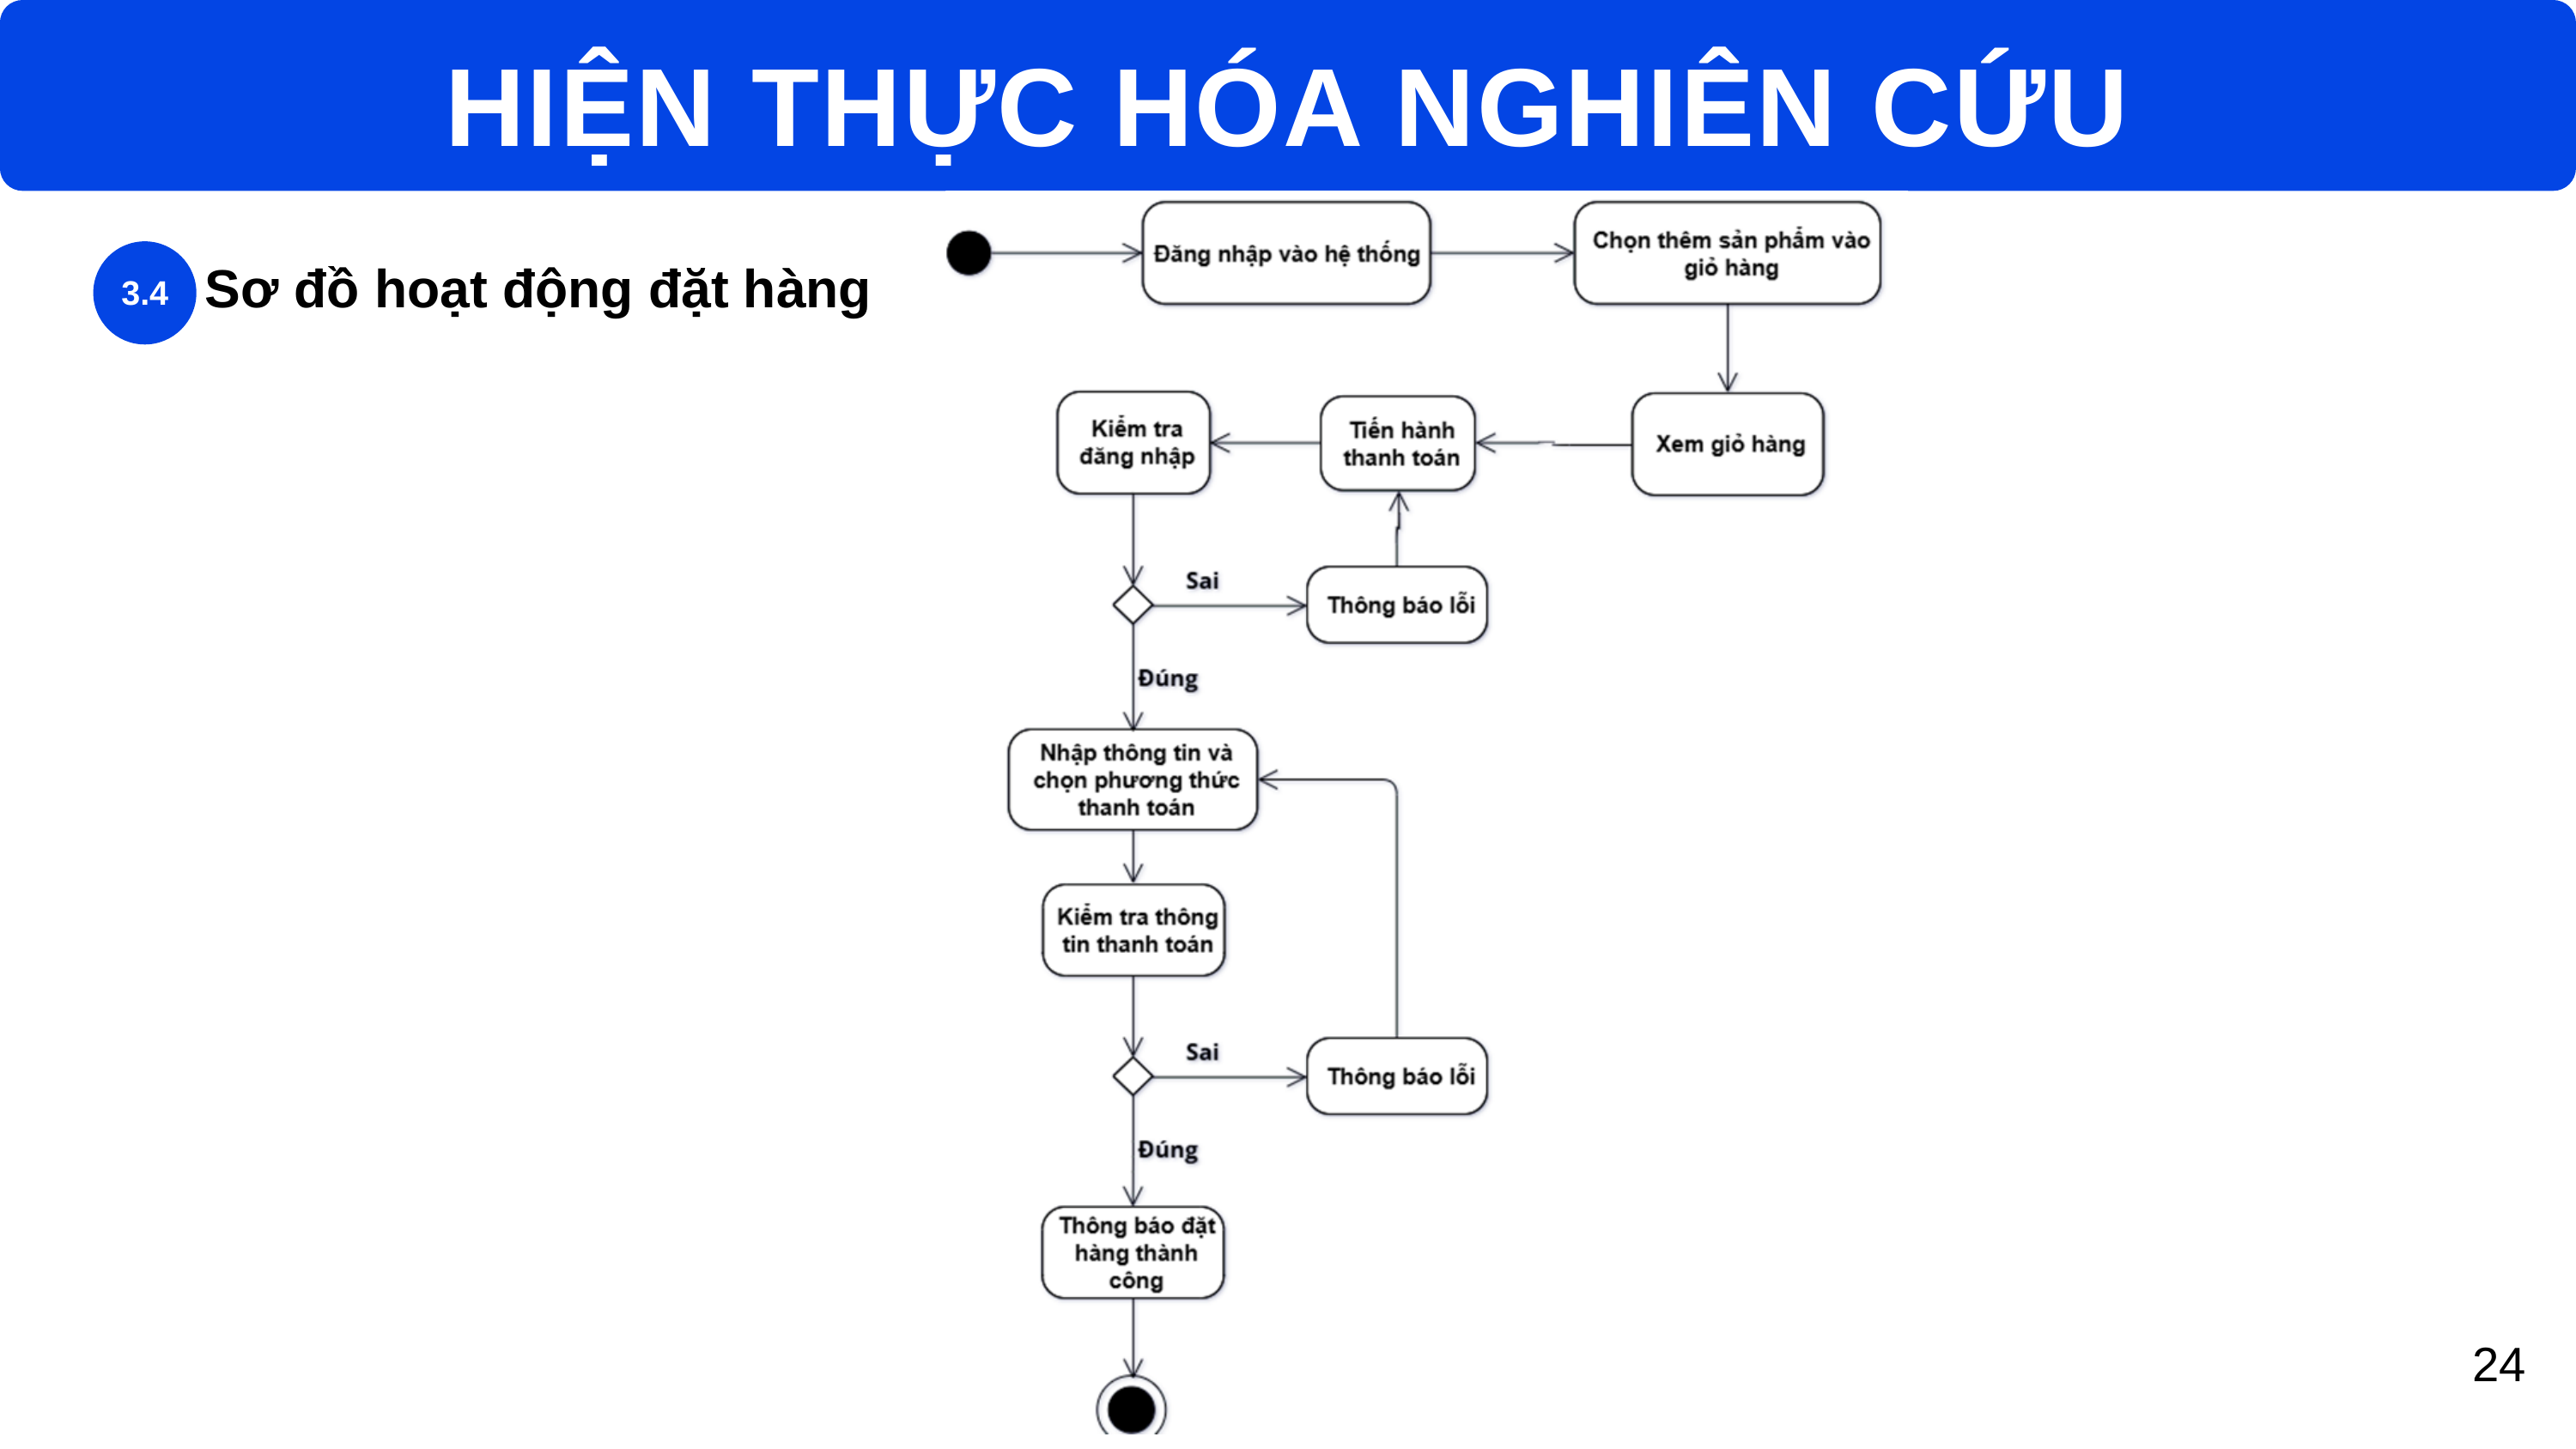

HIỆN THỰC HÓA NGHIÊN CỨU

3.4
Sơ đồ hoạt động đặt hàng

24